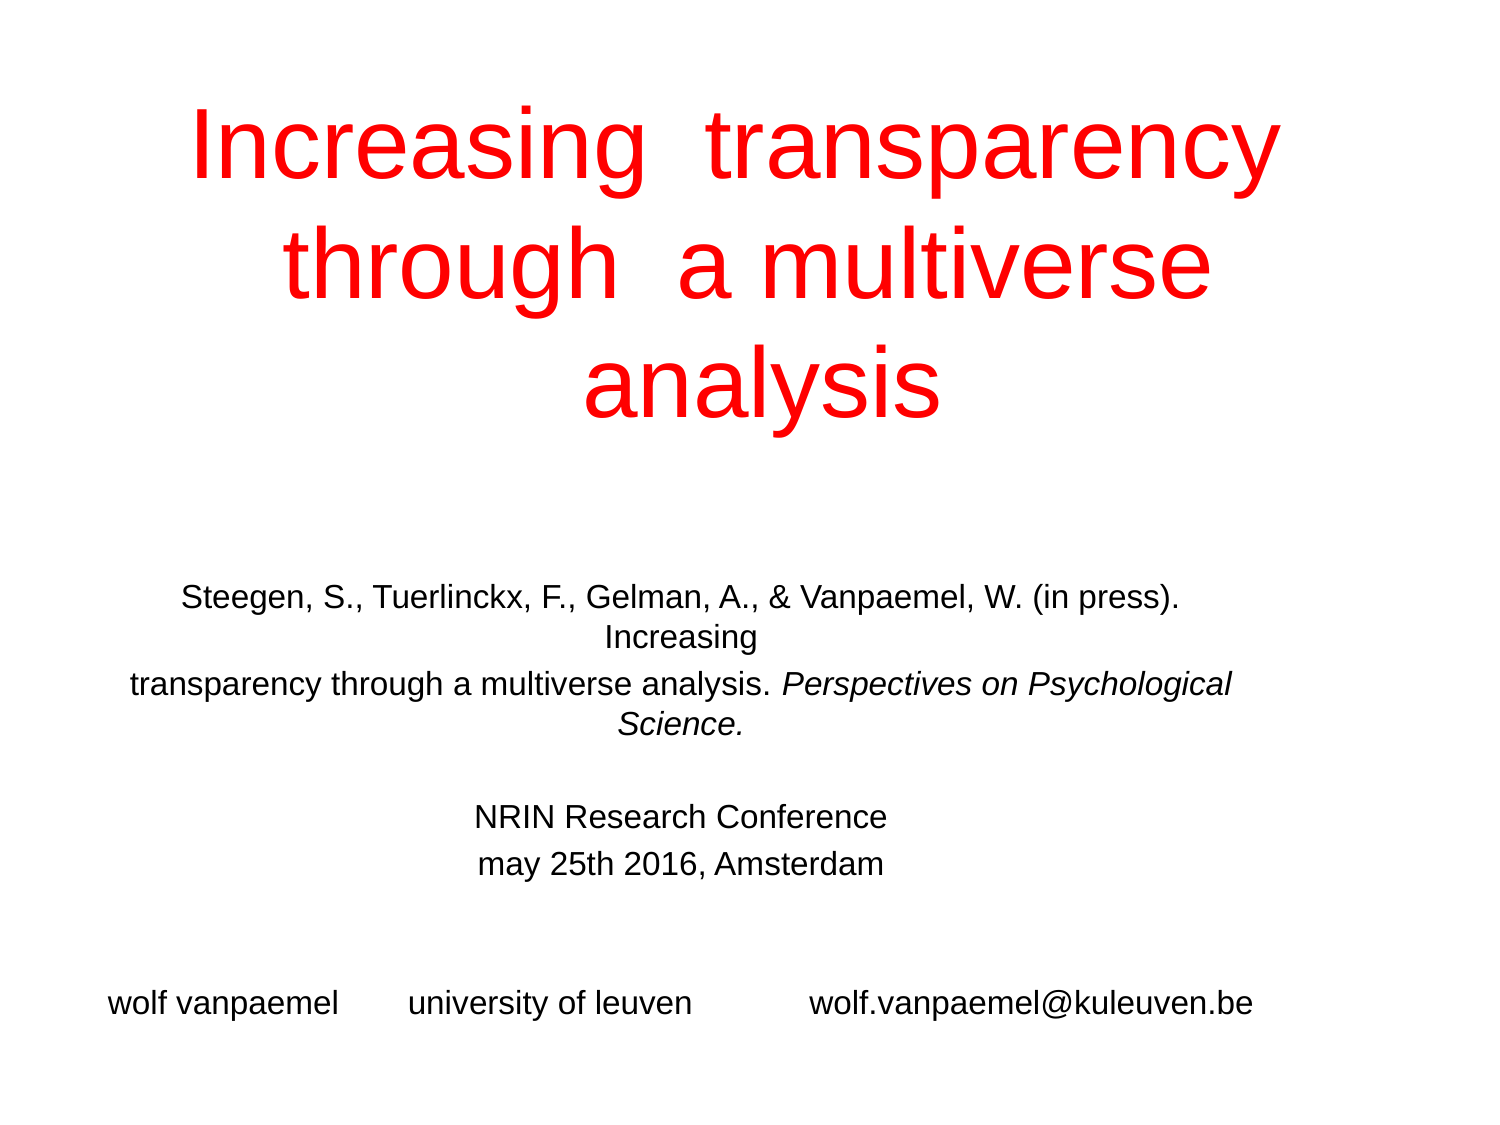

# Increasing  transparency through  a multiverse  analysis

Steegen, S., Tuerlinckx, F., Gelman, A., & Vanpaemel, W. (in press). Increasing
transparency through a multiverse analysis. Perspectives on Psychological Science.

NRIN Research Conference
may 25th 2016, Amsterdam

wolf vanpaemel 	university of leuven	           wolf.vanpaemel@kuleuven.be